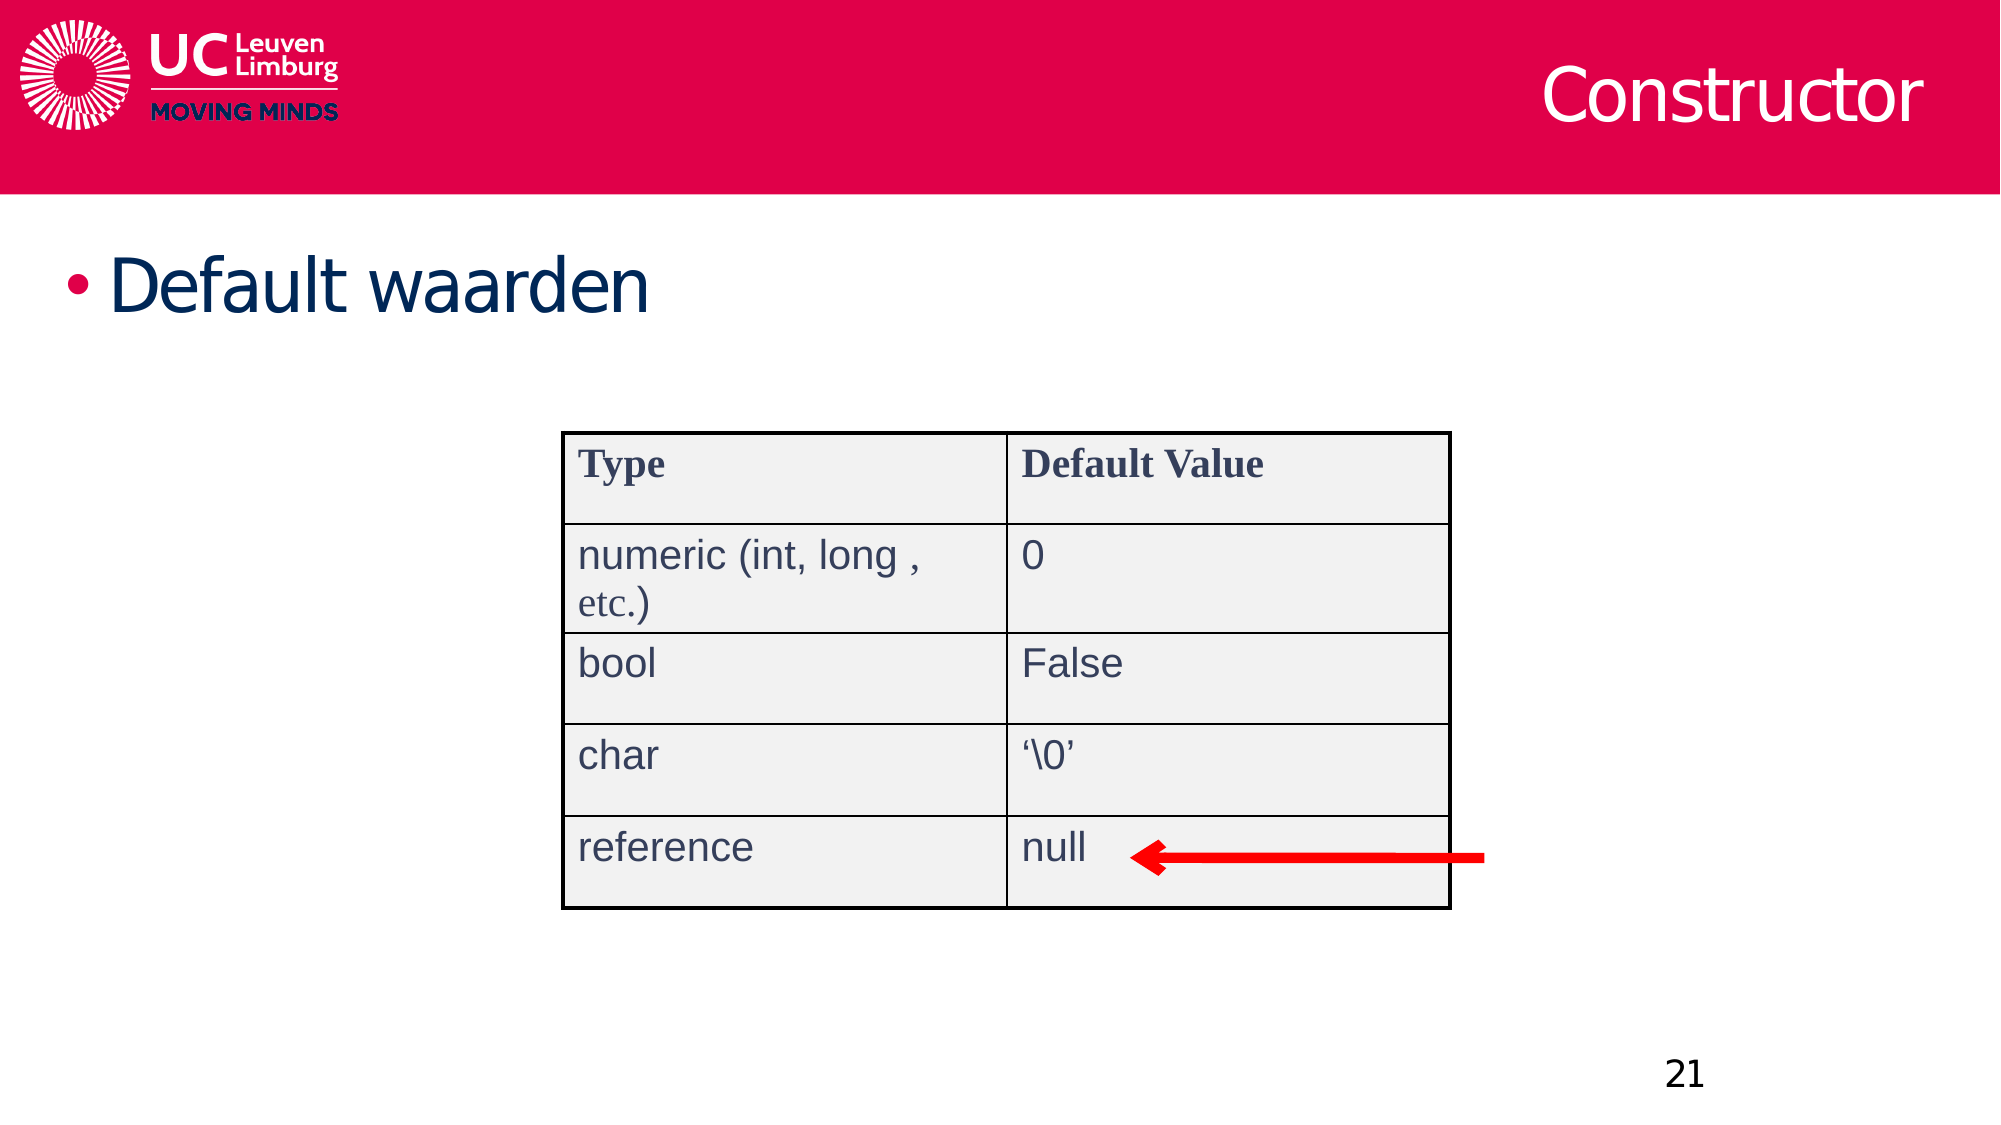

# Constructor
Default waarden
| Type | Default Value |
| --- | --- |
| numeric (int, long , etc.) | 0 |
| bool | False |
| char | ‘\0’ |
| reference | null |
21